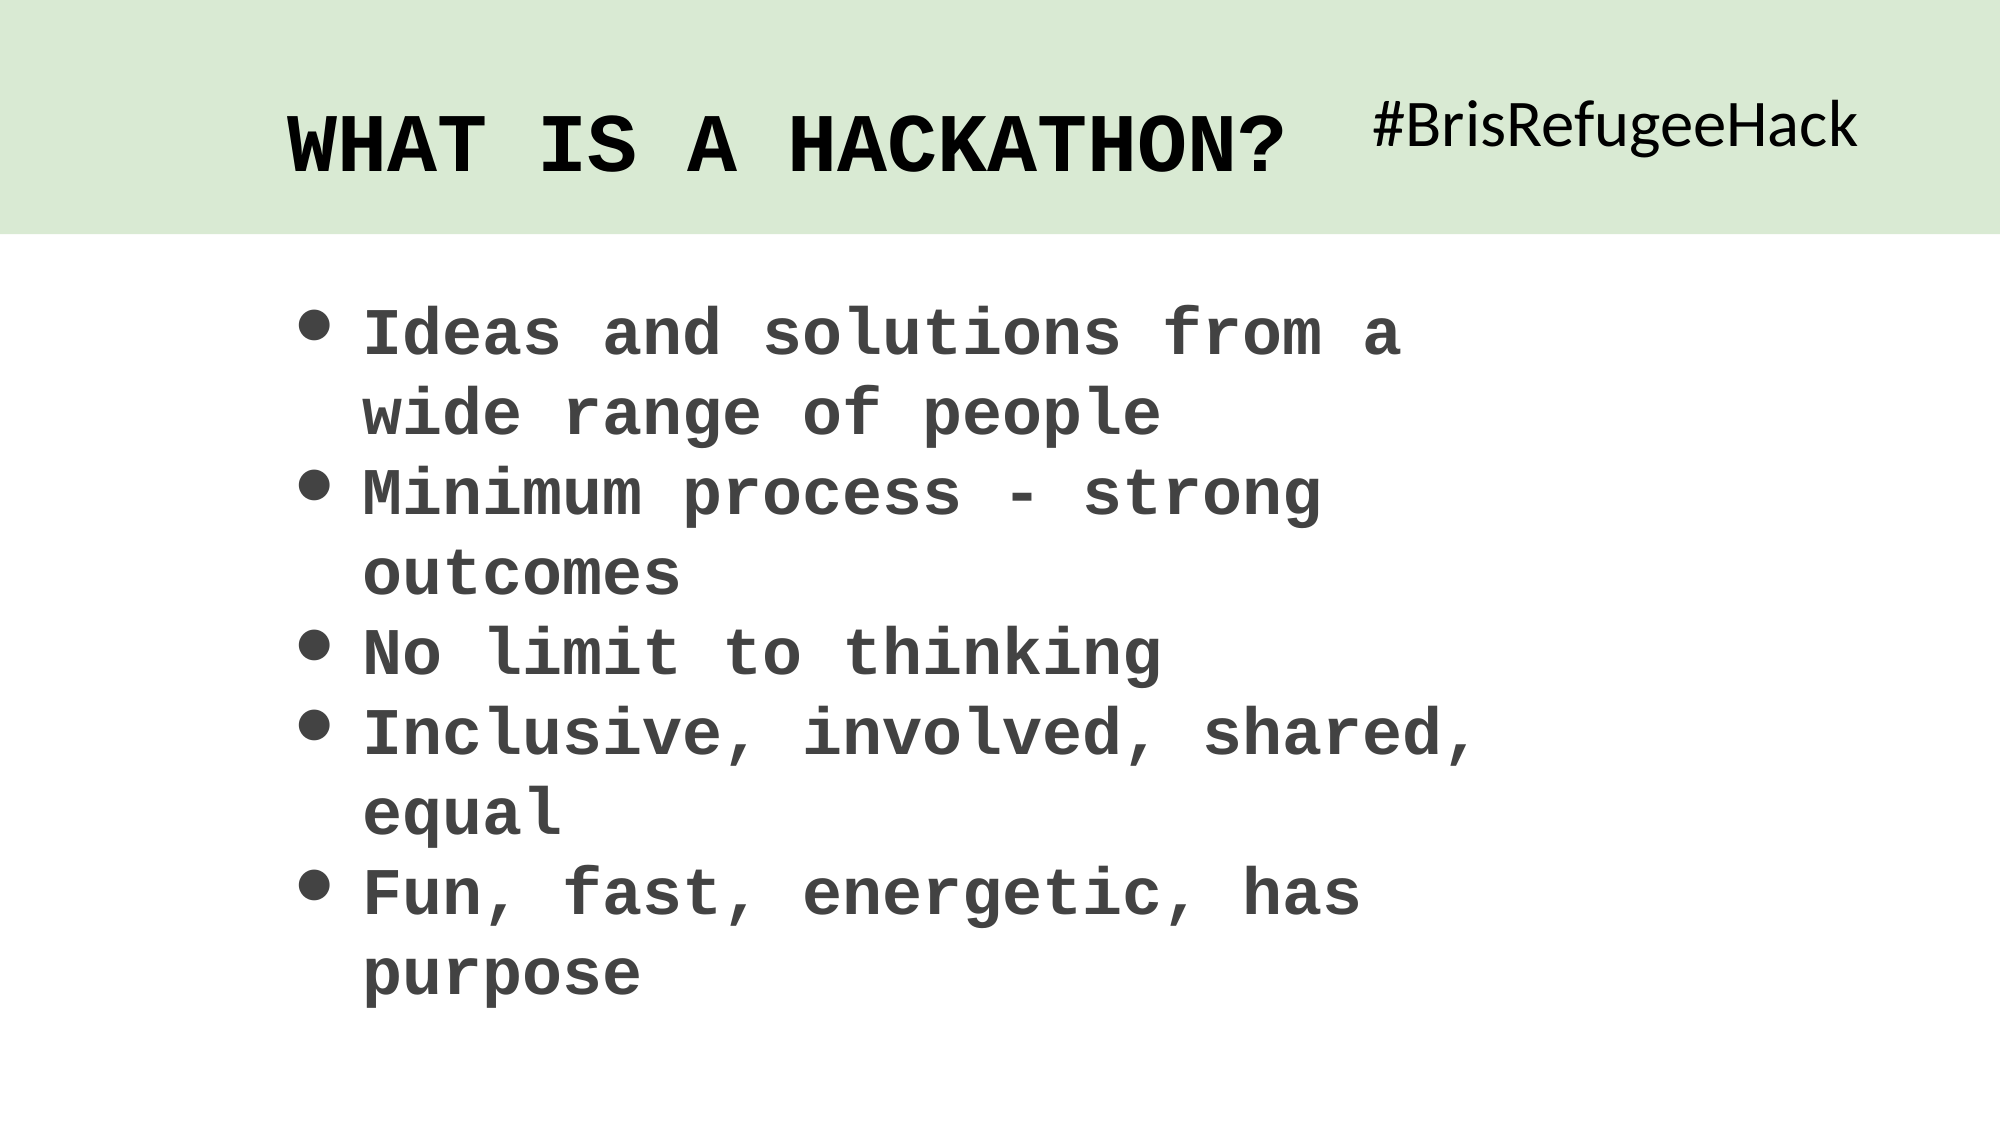

WHAT IS A HACKATHON?

Ideas and solutions from a wide range of people
Minimum process - strong outcomes
No limit to thinking
Inclusive, involved, shared, equal
Fun, fast, energetic, has purpose

#BrisRefugeeHack